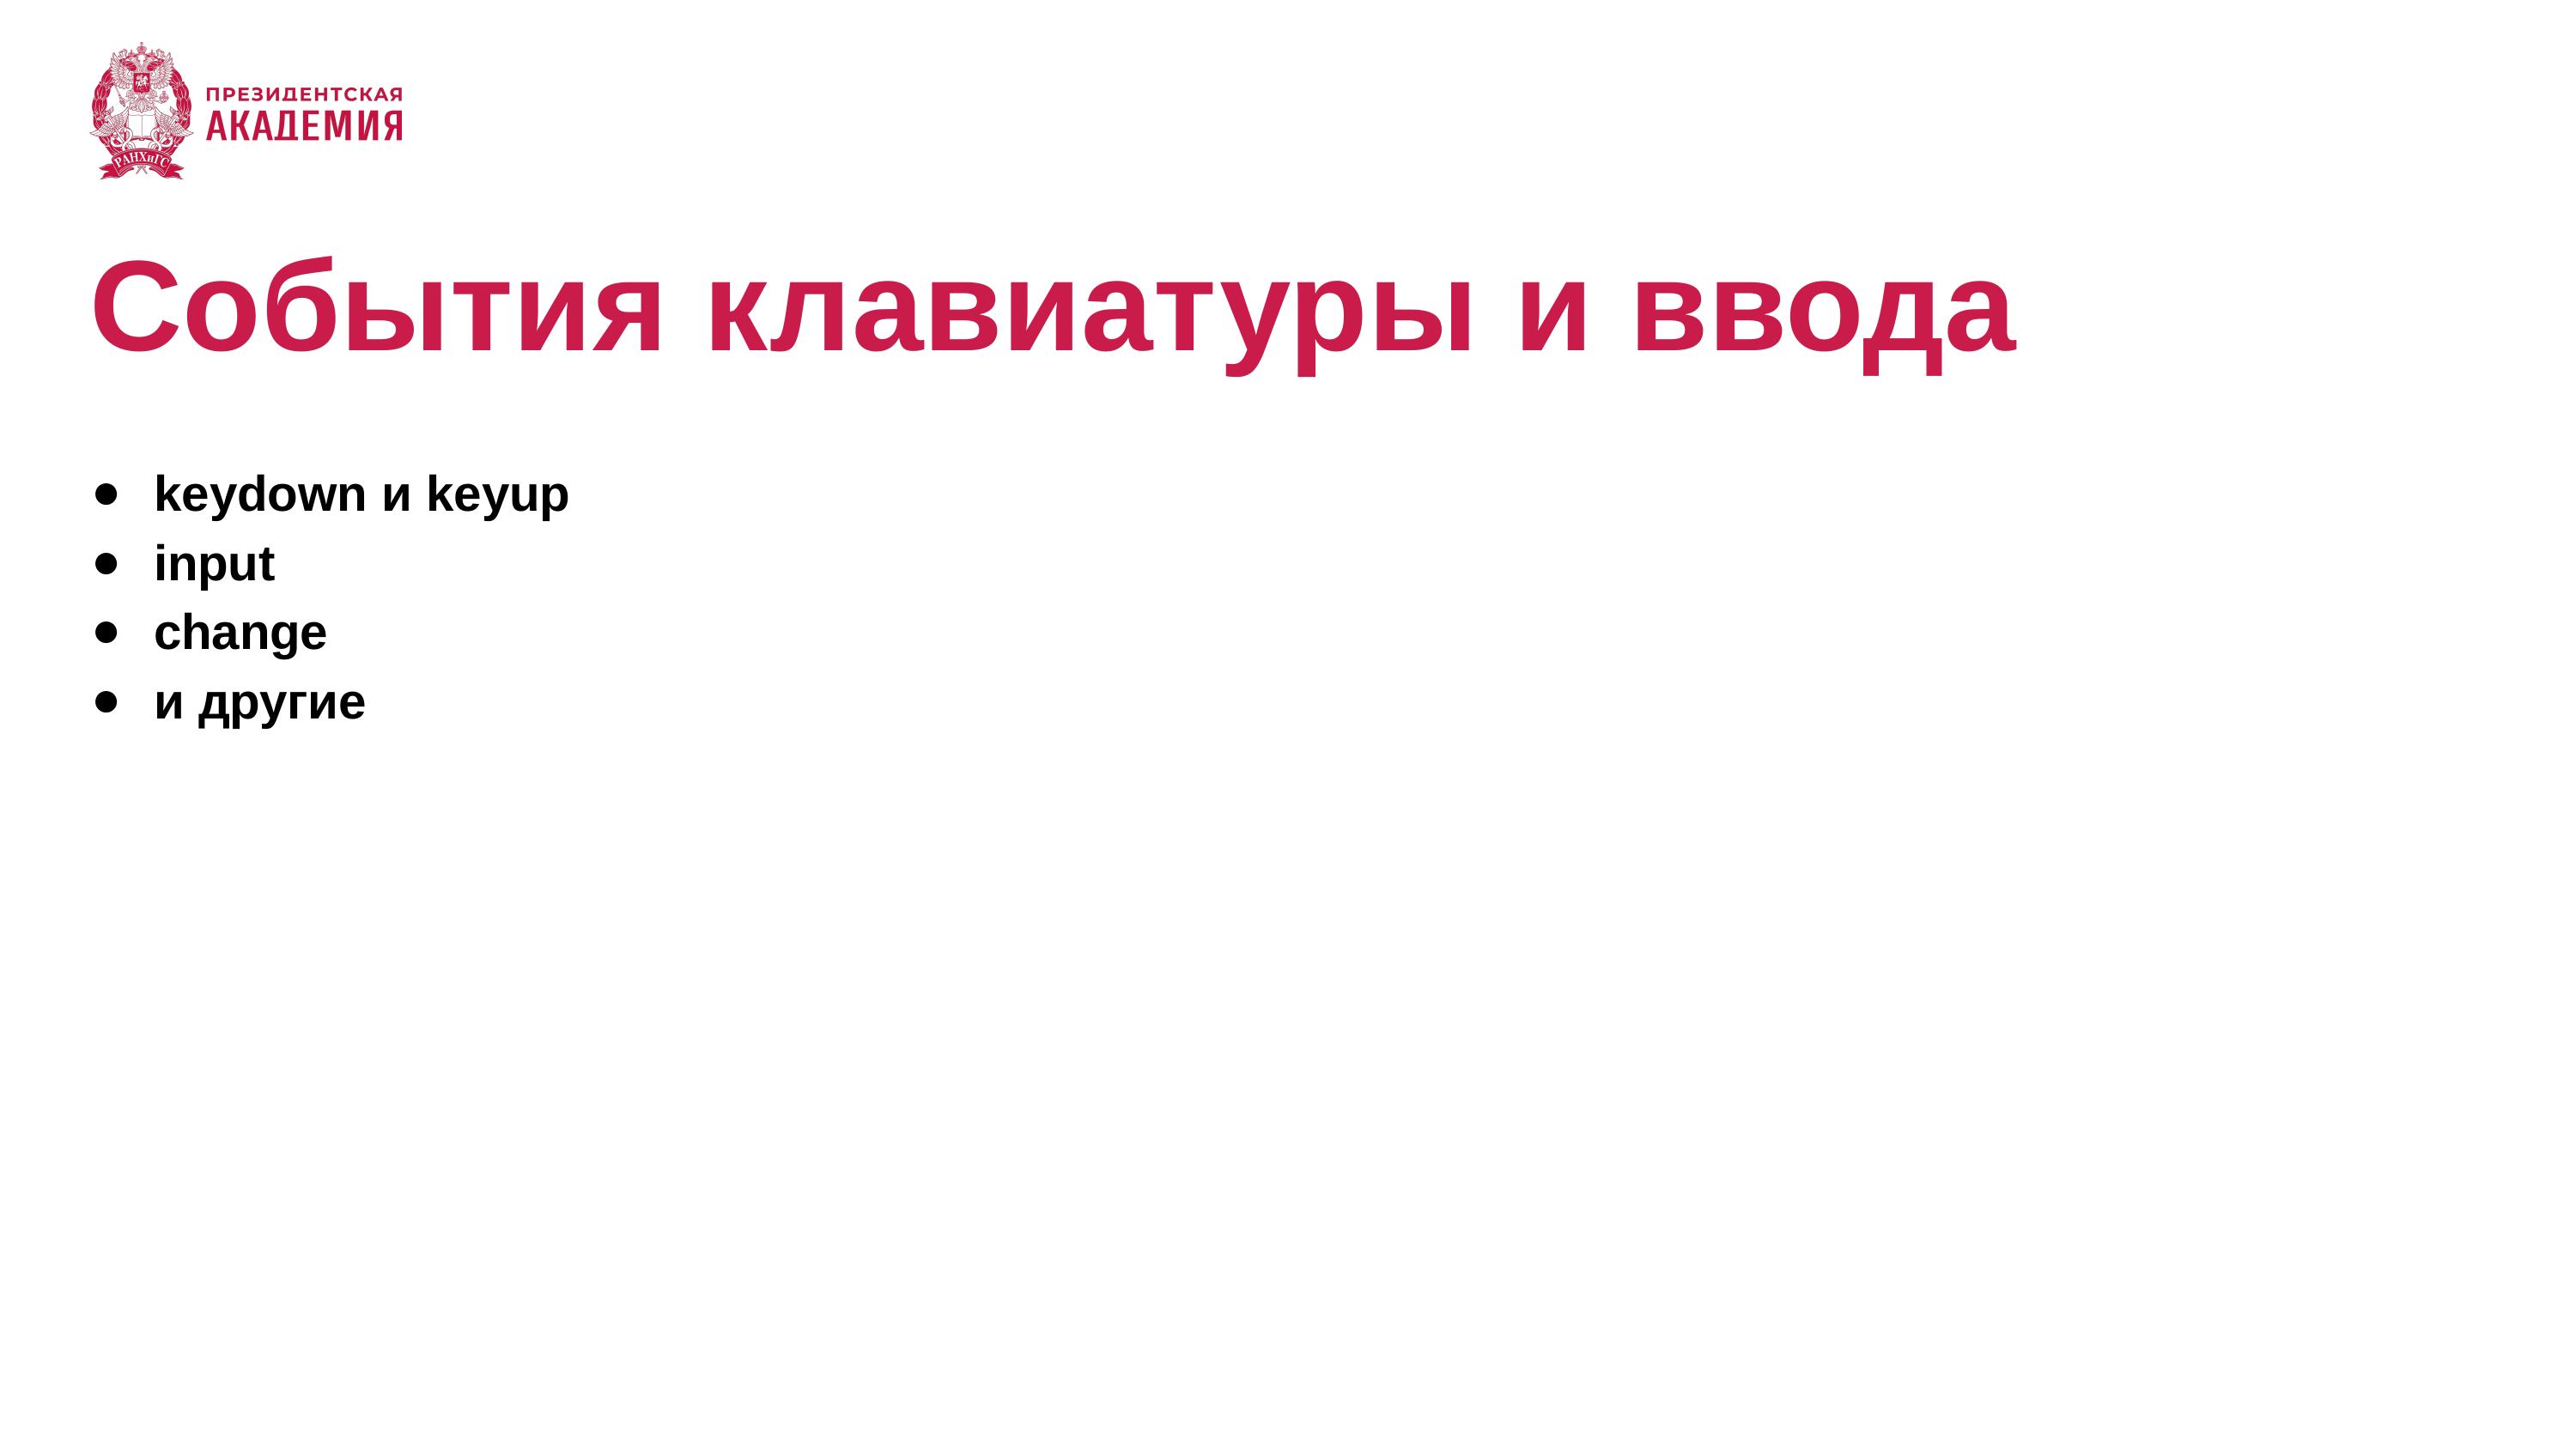

# События клавиатуры и ввода
keydown и keyup
input
change
и другие